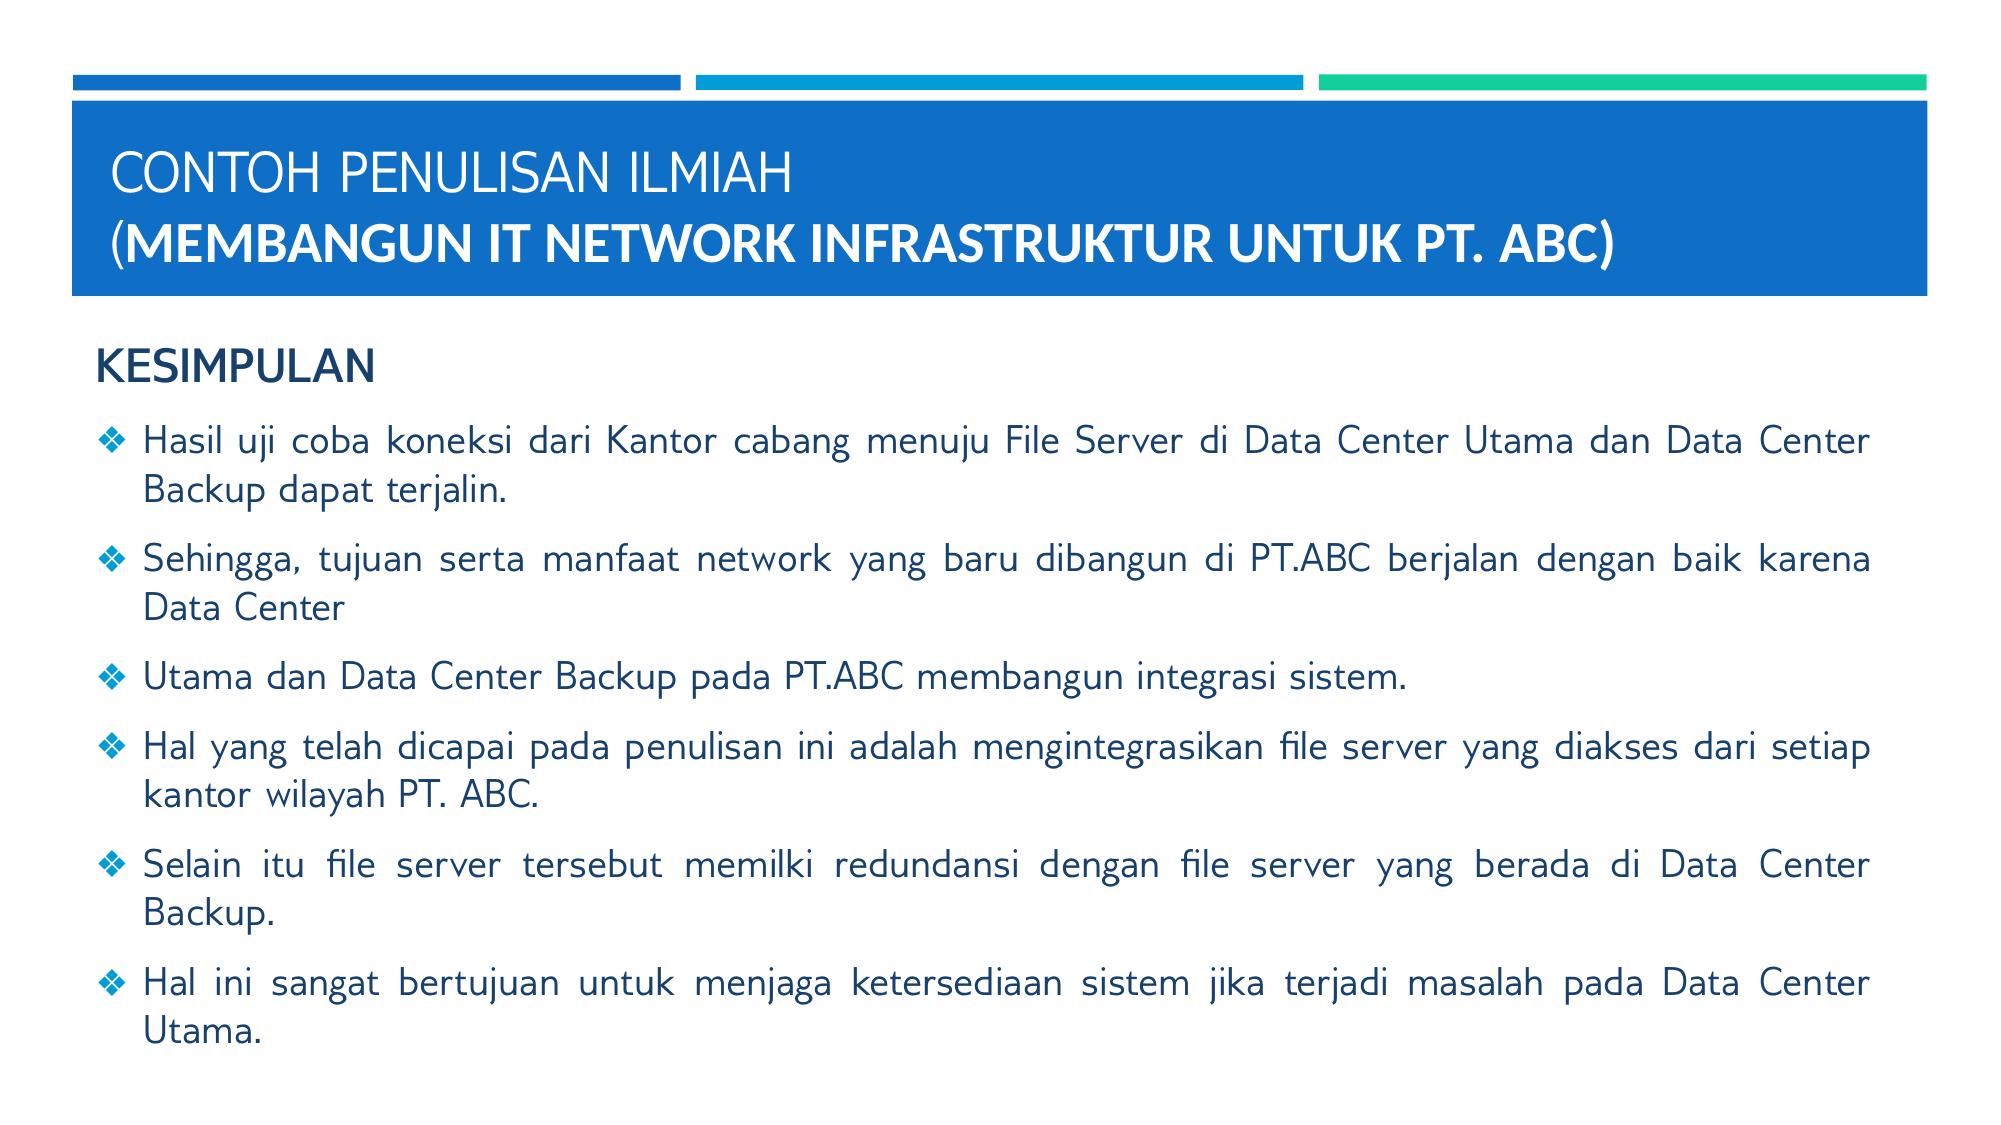

# CONTOH PENULISAN ILMIAH (MEMBANGUN IT NETWORK INFRASTRUKTUR UNTUK PT. ABC)
KESIMPULAN
Hasil uji coba koneksi dari Kantor cabang menuju File Server di Data Center Utama dan Data Center Backup dapat terjalin.
Sehingga, tujuan serta manfaat network yang baru dibangun di PT.ABC berjalan dengan baik karena Data Center
Utama dan Data Center Backup pada PT.ABC membangun integrasi sistem.
Hal yang telah dicapai pada penulisan ini adalah mengintegrasikan file server yang diakses dari setiap kantor wilayah PT. ABC.
Selain itu file server tersebut memilki redundansi dengan file server yang berada di Data Center Backup.
Hal ini sangat bertujuan untuk menjaga ketersediaan sistem jika terjadi masalah pada Data Center Utama.